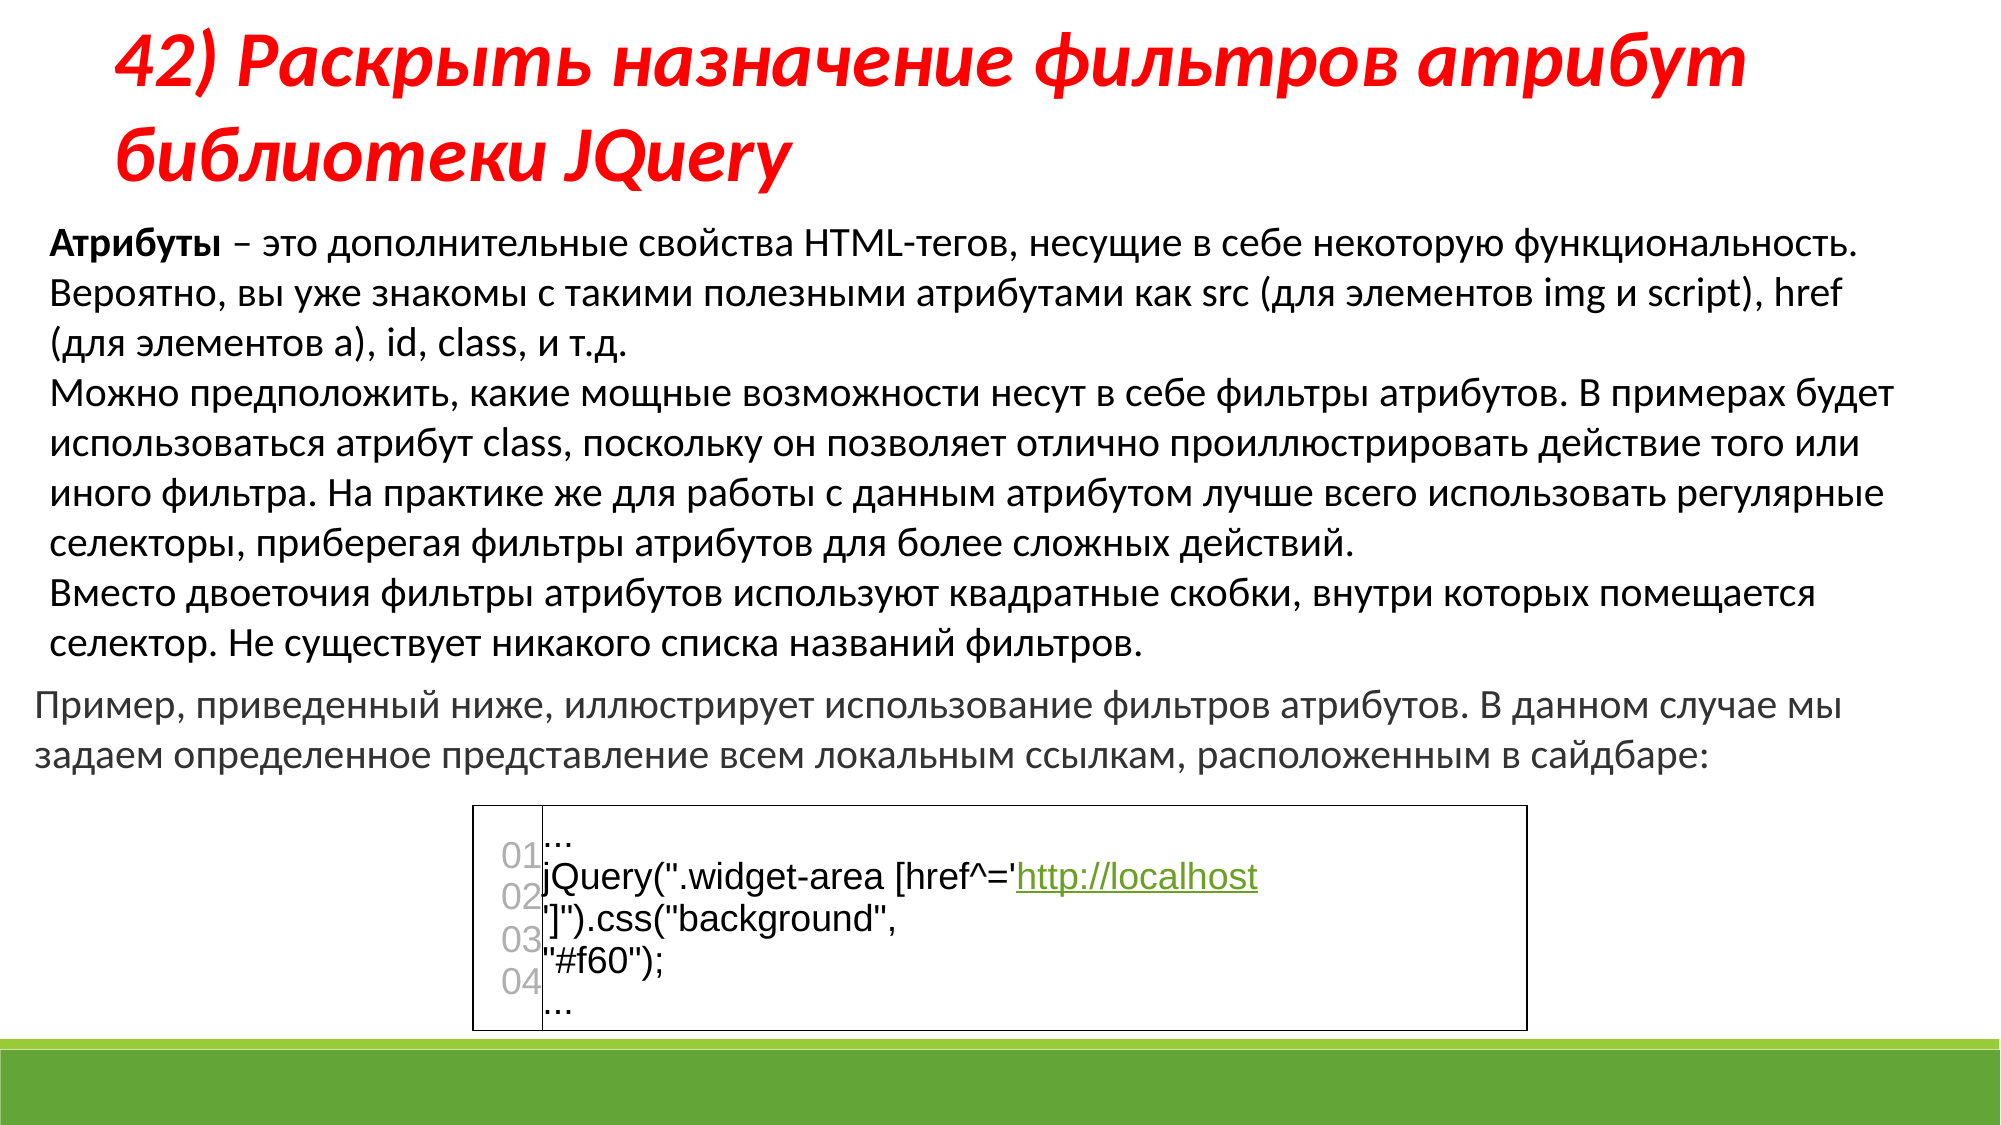

42) Раскрыть назначение фильтров атрибут библиотеки JQuery
Атрибуты – это дополнительные свойства HTML-тегов, несущие в себе некоторую функциональность. Вероятно, вы уже знакомы с такими полезными атрибутами как src (для элементов img и script), href (для элементов a), id, class, и т.д.
Можно предположить, какие мощные возможности несут в себе фильтры атрибутов. В примерах будет использоваться атрибут class, поскольку он позволяет отлично проиллюстрировать действие того или иного фильтра. На практике же для работы с данным атрибутом лучше всего использовать регулярные селекторы, приберегая фильтры атрибутов для более сложных действий.
Вместо двоеточия фильтры атрибутов используют квадратные скобки, внутри которых помещается селектор. Не существует никакого списка названий фильтров.
Пример, приведенный ниже, иллюстрирует использование фильтров атрибутов. В данном случае мы задаем определенное представление всем локальным ссылкам, расположенным в сайдбаре:

| 01 02 03 04 | ... jQuery(".widget-area [href^='http://localhost']").css("background", "#f60"); ... |
| --- | --- |